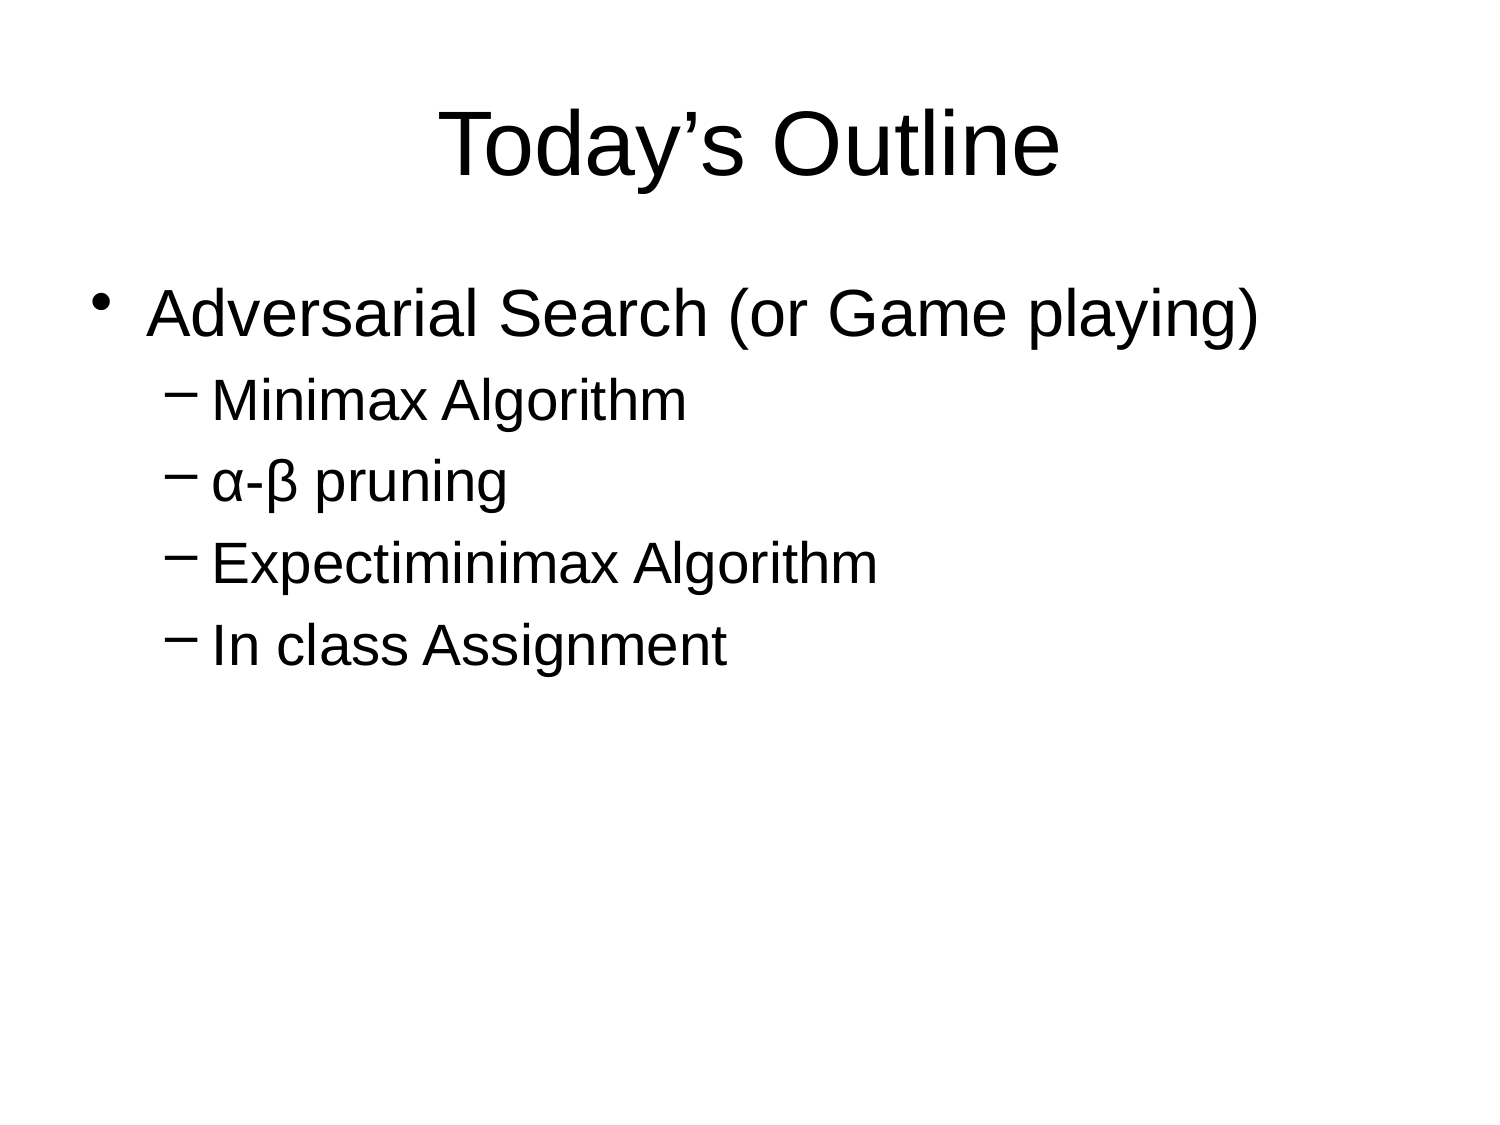

# Today’s Outline
Adversarial Search (or Game playing)
Minimax Algorithm
α-β pruning
Expectiminimax Algorithm
In class Assignment